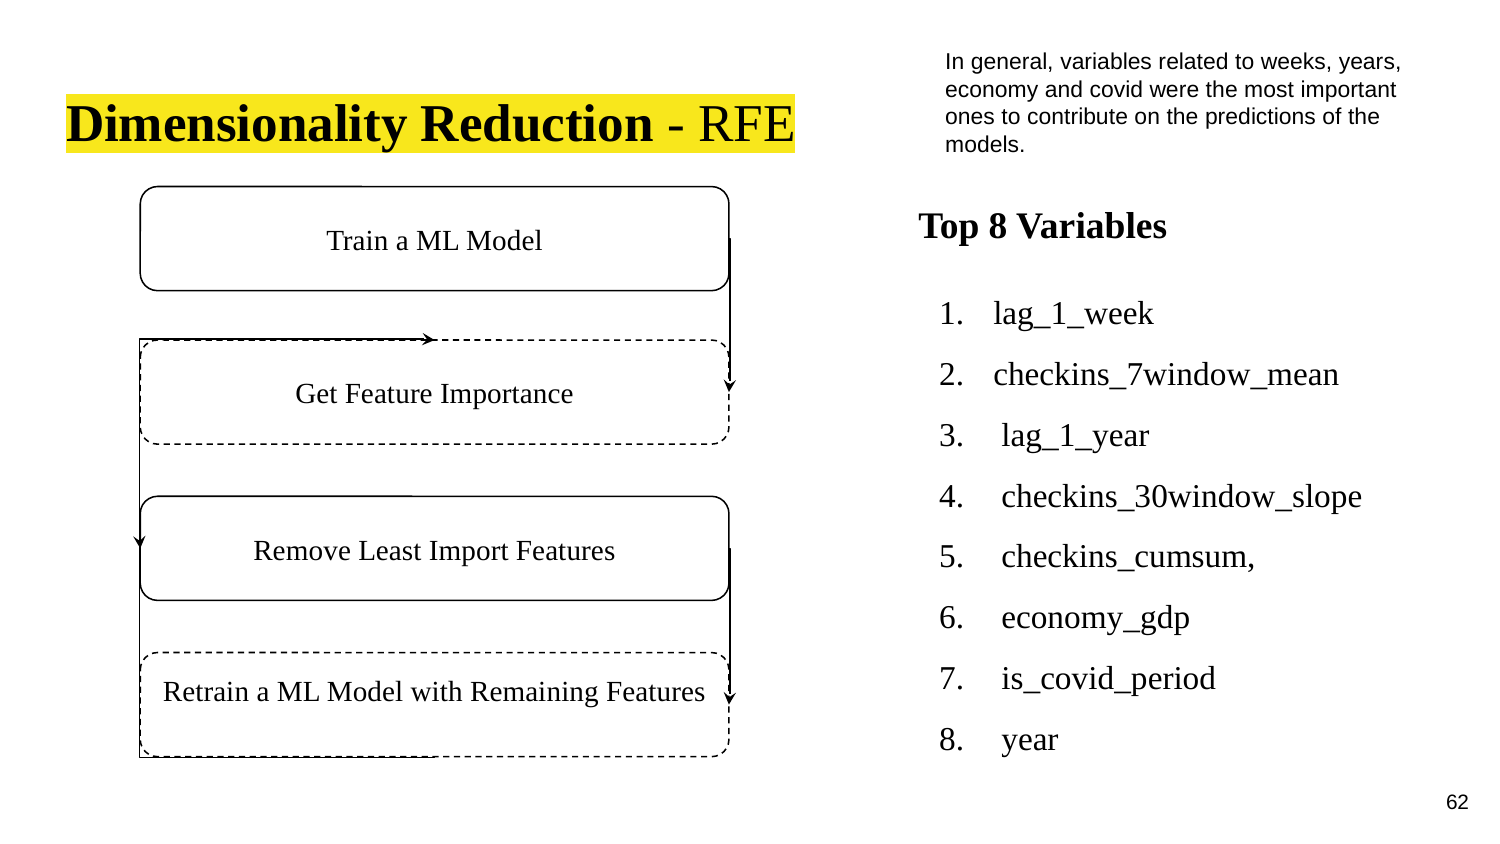

In general, variables related to weeks, years, economy and covid were the most important ones to contribute on the predictions of the models.
# Dimensionality Reduction - RFE

Train a ML Model
Top 8 Variables

lag_1_week
checkins_7window_mean
 lag_1_year
 checkins_30window_slope
 checkins_cumsum,
 economy_gdp
 is_covid_period
 year
Get Feature Importance
Remove Least Import Features
Retrain a ML Model with Remaining Features

62